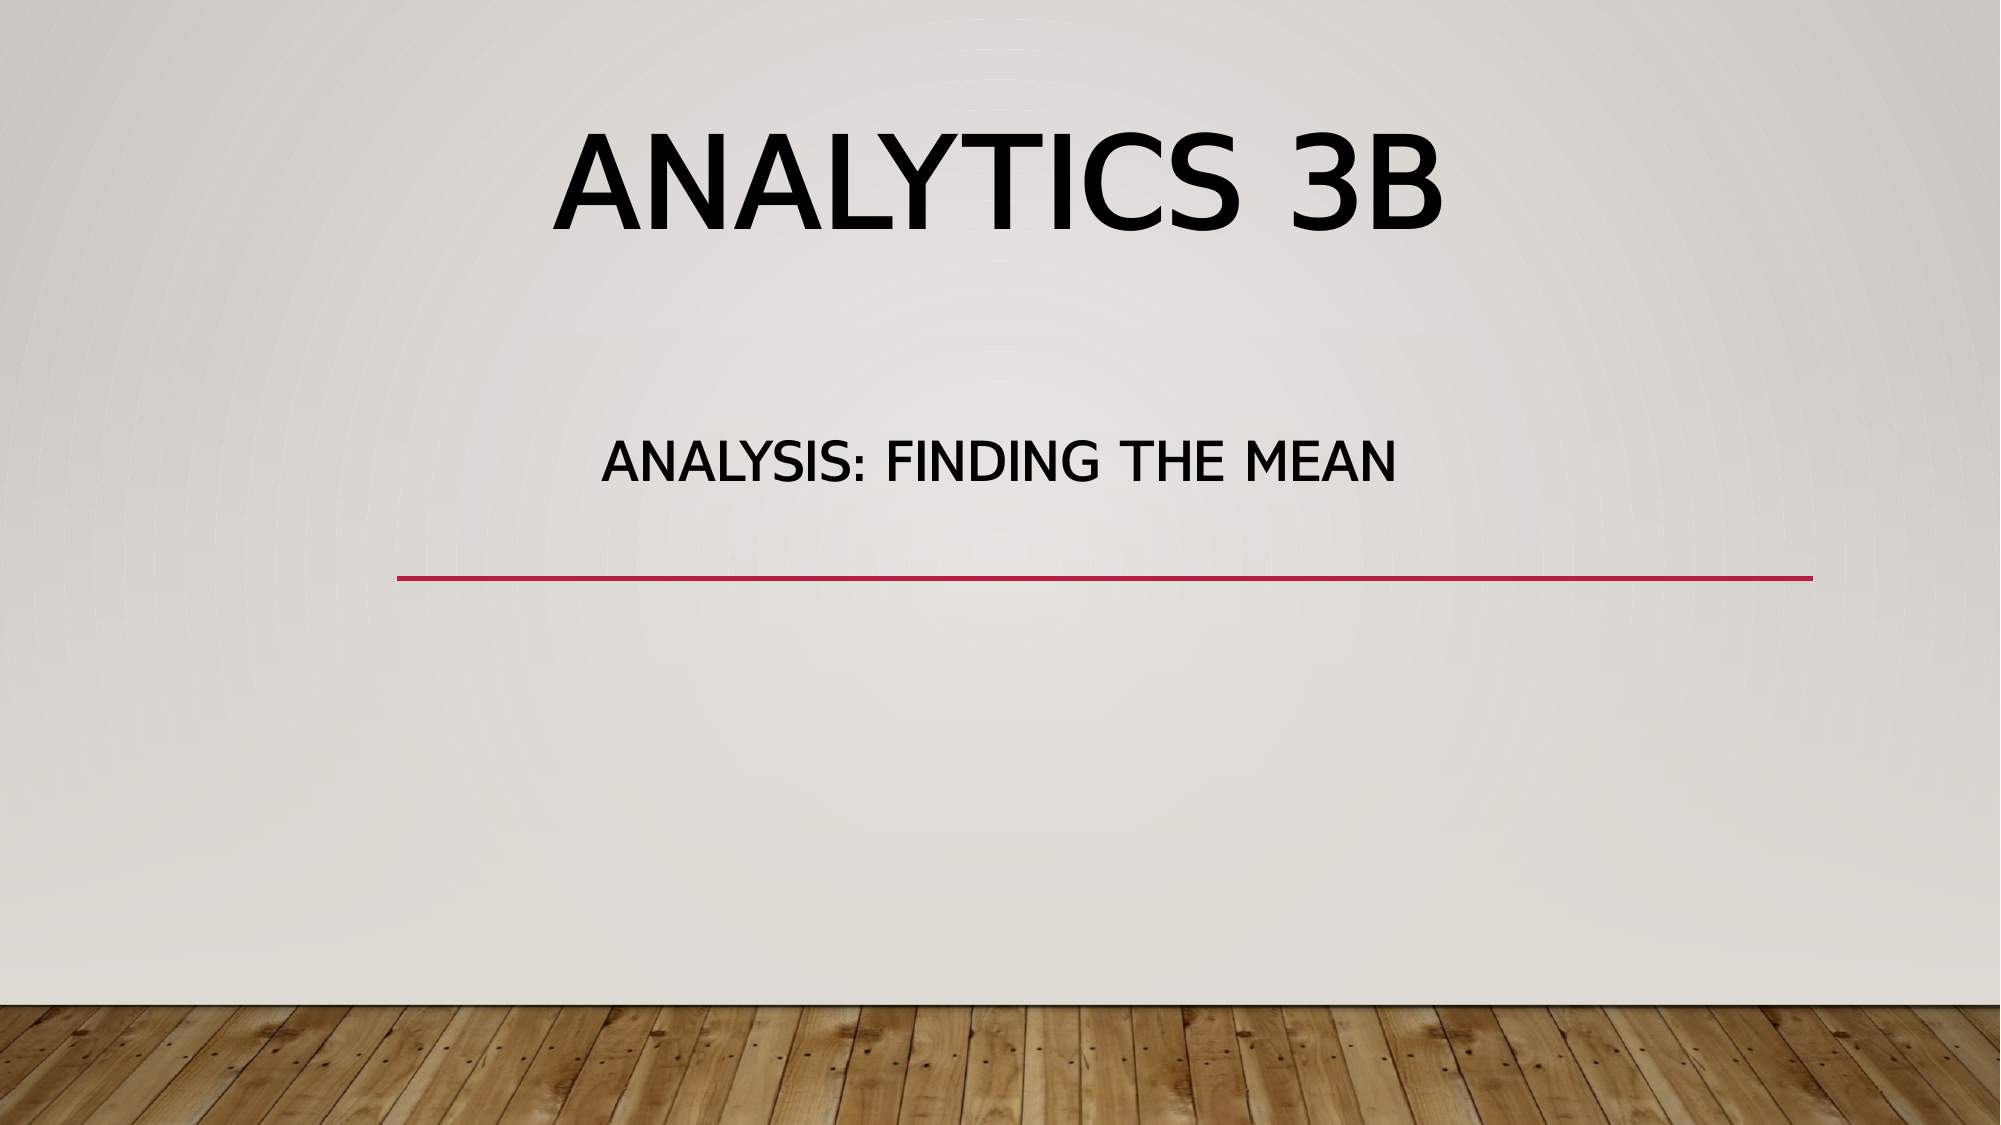

# Analytics 3b
Analysis: Finding the Mean